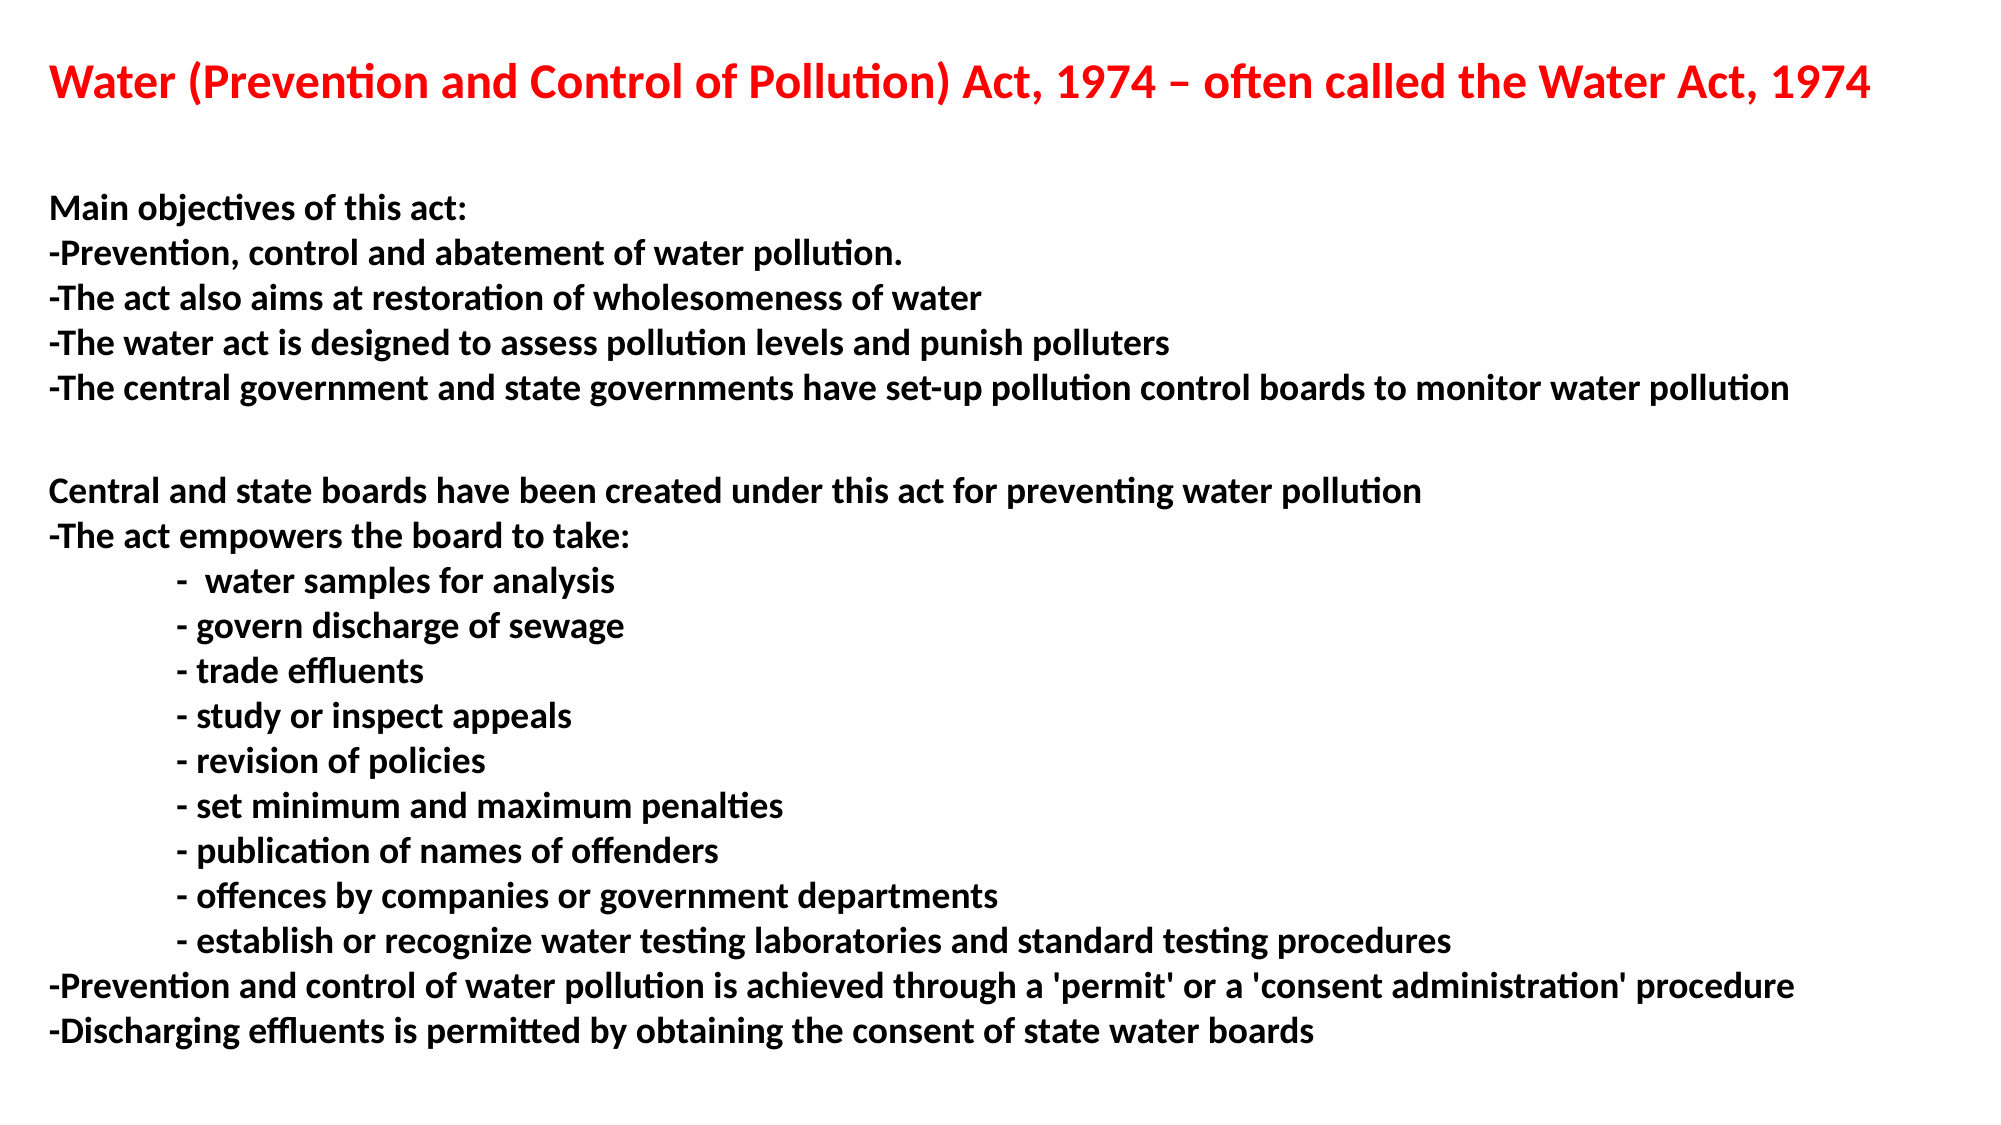

Water (Prevention and Control of Pollution) Act, 1974 – often called the Water Act, 1974
Main objectives of this act:
-Prevention, control and abatement of water pollution.
-The act also aims at restoration of wholesomeness of water
-The water act is designed to assess pollution levels and punish polluters
-The central government and state governments have set-up pollution control boards to monitor water pollution
Central and state boards have been created under this act for preventing water pollution
-The act empowers the board to take:
               -  water samples for analysis
               - govern discharge of sewage
               - trade effluents
               - study or inspect appeals
               - revision of policies
               - set minimum and maximum penalties
               - publication of names of offenders
               - offences by companies or government departments
               - establish or recognize water testing laboratories and standard testing procedures
-Prevention and control of water pollution is achieved through a 'permit' or a 'consent administration' procedure
-Discharging effluents is permitted by obtaining the consent of state water boards